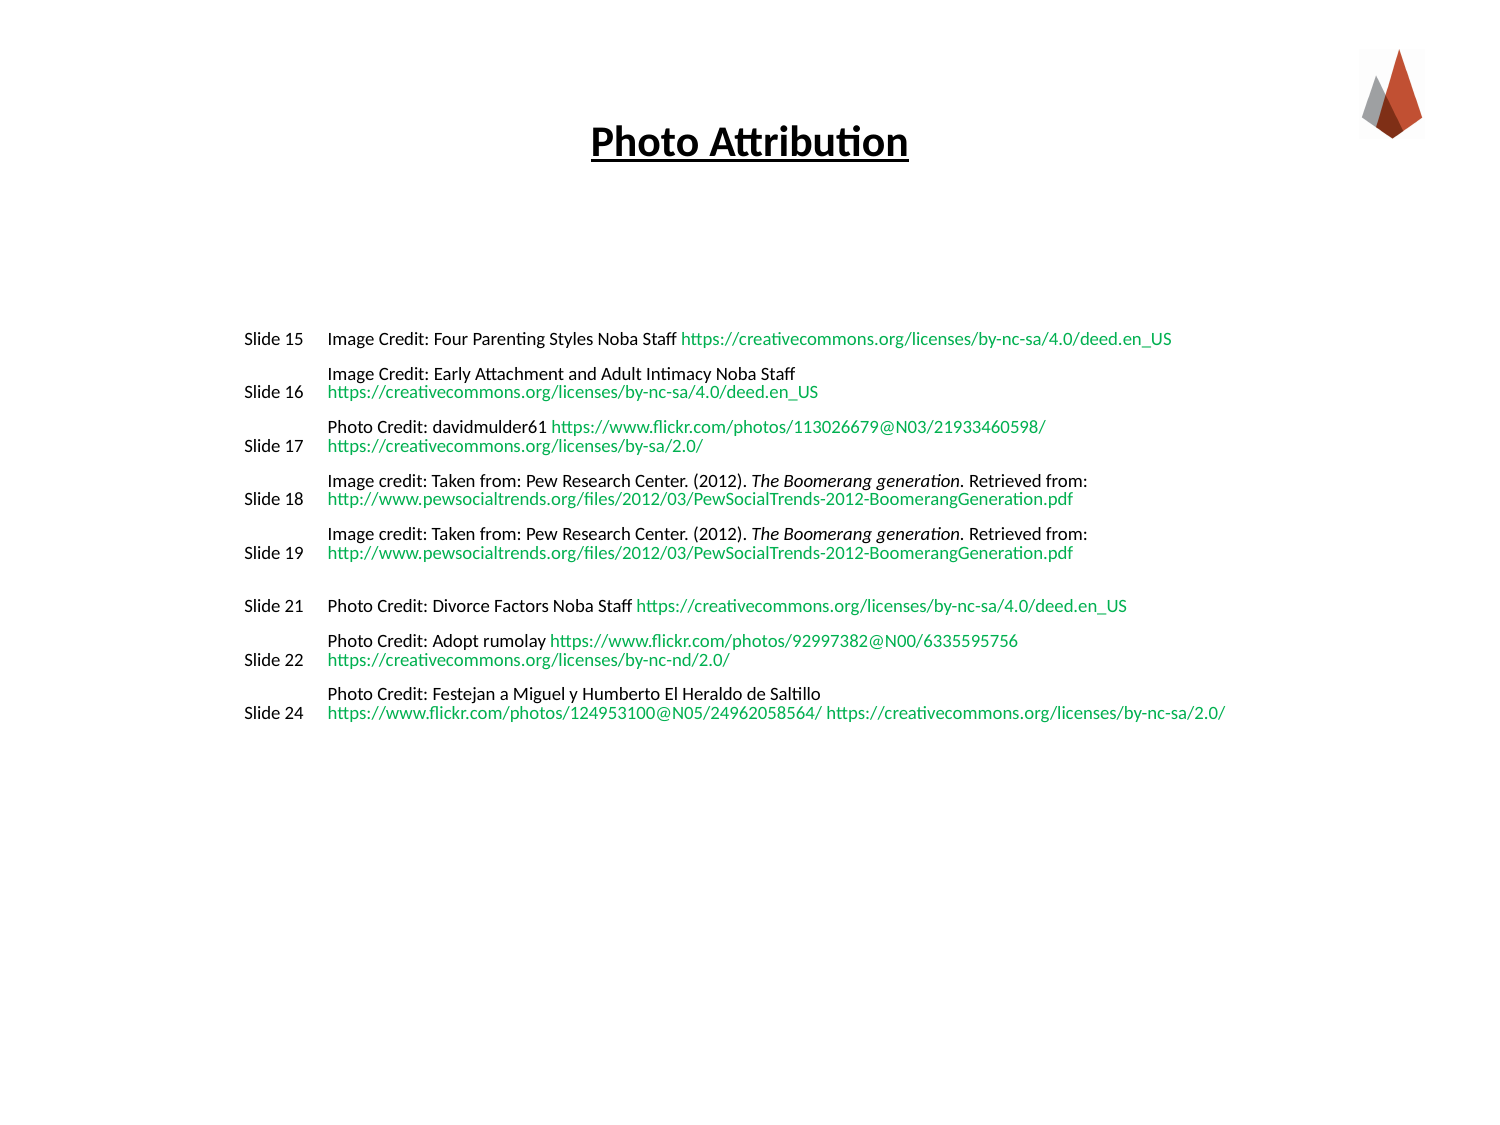

# Photo Attribution
| Slide 15 | Image Credit: Four Parenting Styles Noba Staff https://creativecommons.org/licenses/by-nc-sa/4.0/deed.en\_US |
| --- | --- |
| Slide 16 | Image Credit: Early Attachment and Adult Intimacy Noba Staff https://creativecommons.org/licenses/by-nc-sa/4.0/deed.en\_US |
| Slide 17 | Photo Credit: davidmulder61 https://www.flickr.com/photos/113026679@N03/21933460598/ https://creativecommons.org/licenses/by-sa/2.0/ |
| Slide 18 | Image credit: Taken from: Pew Research Center. (2012). The Boomerang generation. Retrieved from: http://www.pewsocialtrends.org/files/2012/03/PewSocialTrends-2012-BoomerangGeneration.pdf |
| Slide 19 | Image credit: Taken from: Pew Research Center. (2012). The Boomerang generation. Retrieved from: http://www.pewsocialtrends.org/files/2012/03/PewSocialTrends-2012-BoomerangGeneration.pdf |
| Slide 21 | Photo Credit: Divorce Factors Noba Staff https://creativecommons.org/licenses/by-nc-sa/4.0/deed.en\_US |
| Slide 22 | Photo Credit: Adopt rumolay https://www.flickr.com/photos/92997382@N00/6335595756 https://creativecommons.org/licenses/by-nc-nd/2.0/ |
| Slide 24 | Photo Credit: Festejan a Miguel y Humberto El Heraldo de Saltillo https://www.flickr.com/photos/124953100@N05/24962058564/ https://creativecommons.org/licenses/by-nc-sa/2.0/ |